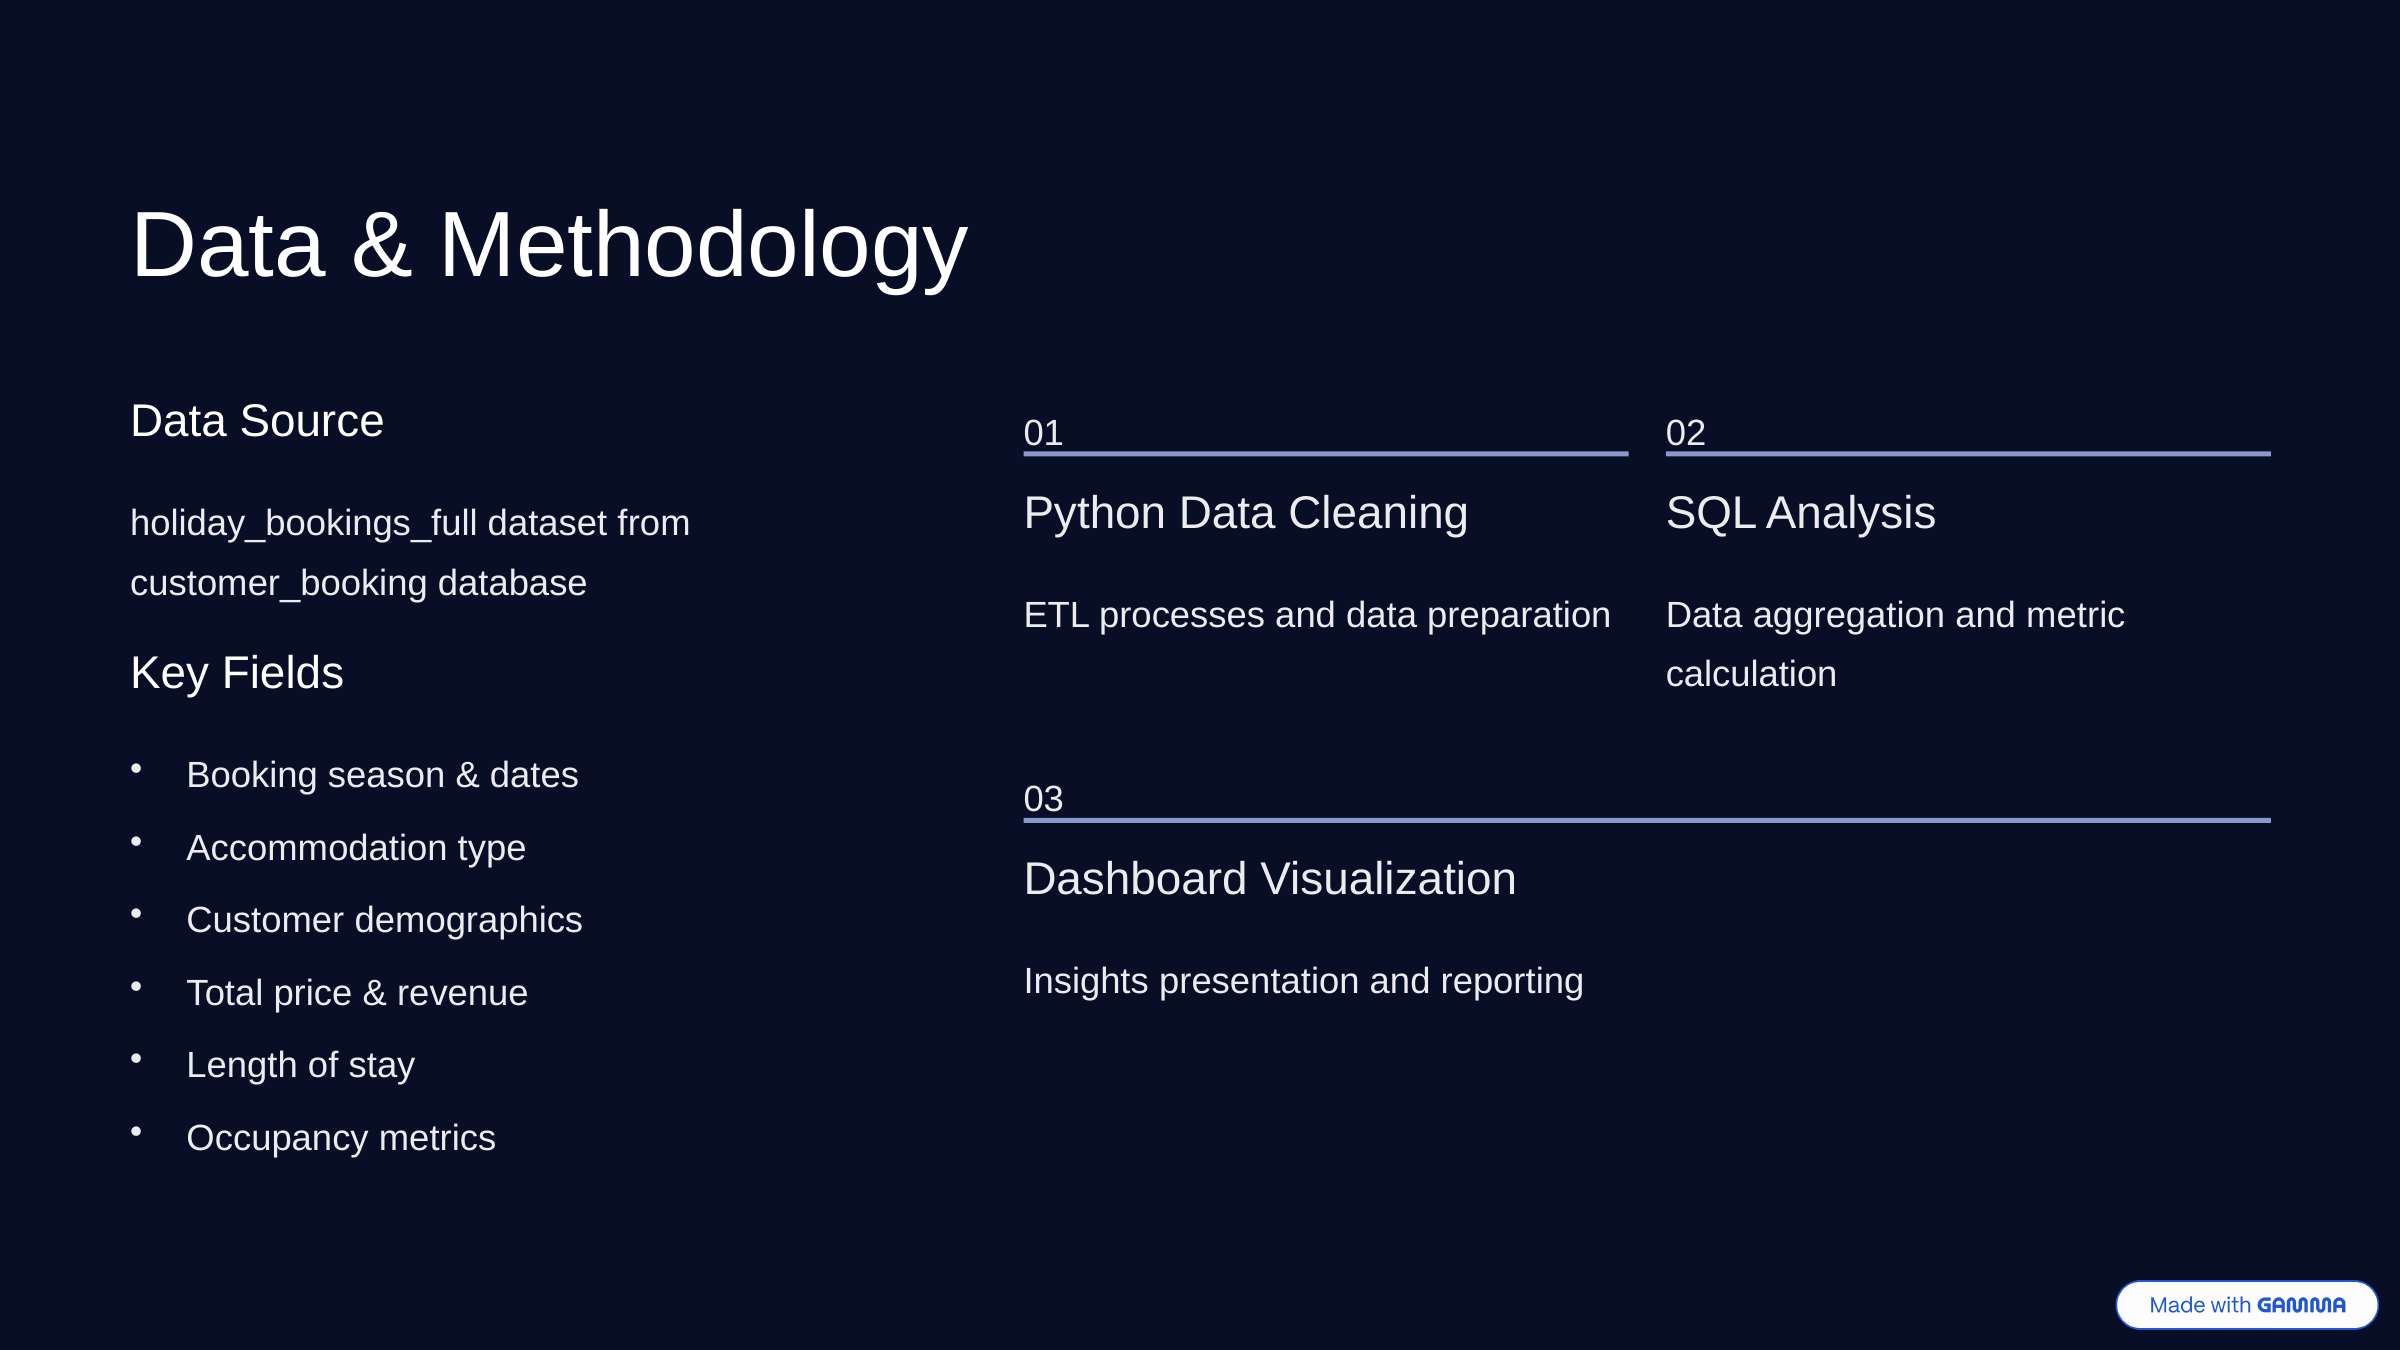

Data & Methodology
Data Source
01
02

Python Data Cleaning
SQL Analysis
holiday_bookings_full dataset from customer_booking database
ETL processes and data preparation
Data aggregation and metric calculation
Key Fields
Booking season & dates
03
Accommodation type

Dashboard Visualization
Customer demographics
Insights presentation and reporting
Total price & revenue
Length of stay
Occupancy metrics